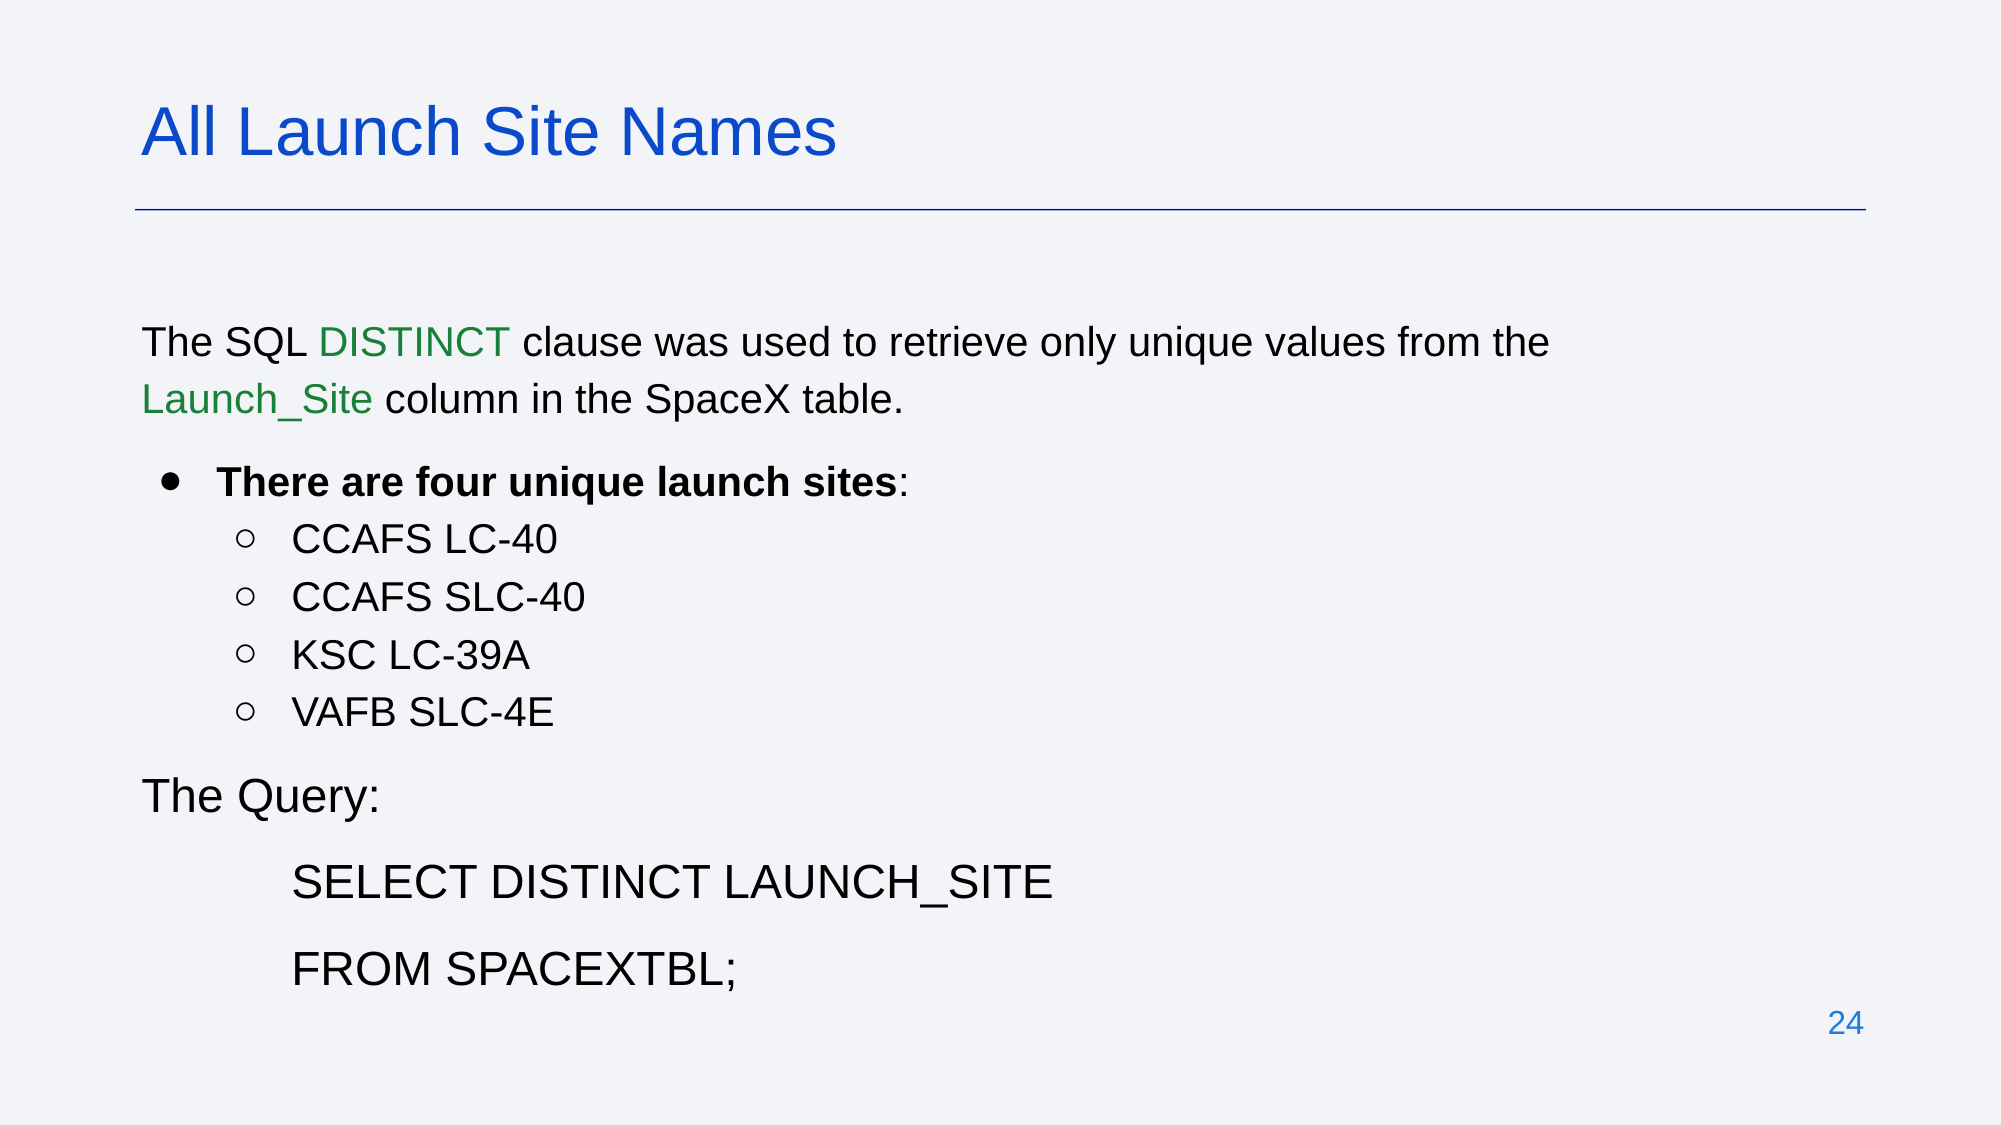

All Launch Site Names
The SQL DISTINCT clause was used to retrieve only unique values from the Launch_Site column in the SpaceX table.
There are four unique launch sites:
CCAFS LC-40
CCAFS SLC-40
KSC LC-39A
VAFB SLC-4E
The Query:
	SELECT DISTINCT LAUNCH_SITE
	FROM SPACEXTBL;
24